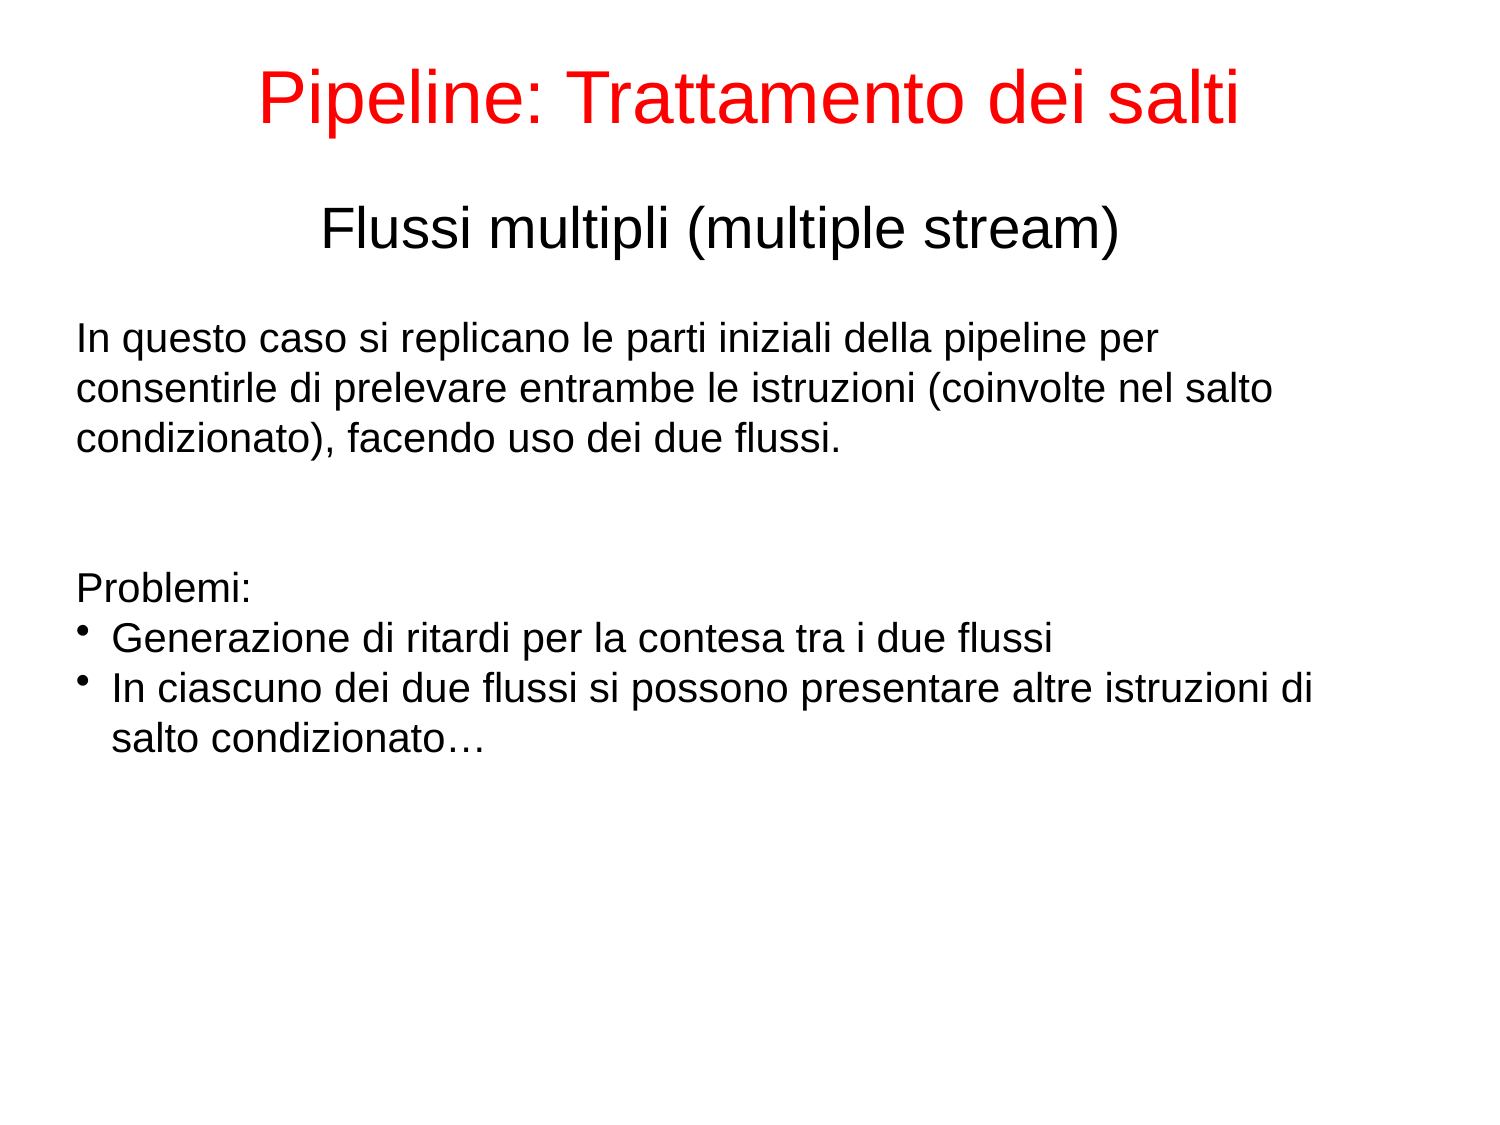

# Pipeline: Trattamento dei salti
Flussi multipli (multiple stream)

In questo caso si replicano le parti iniziali della pipeline per consentirle di prelevare entrambe le istruzioni (coinvolte nel salto condizionato), facendo uso dei due flussi.

Problemi:
Generazione di ritardi per la contesa tra i due flussi
In ciascuno dei due flussi si possono presentare altre istruzioni di salto condizionato…